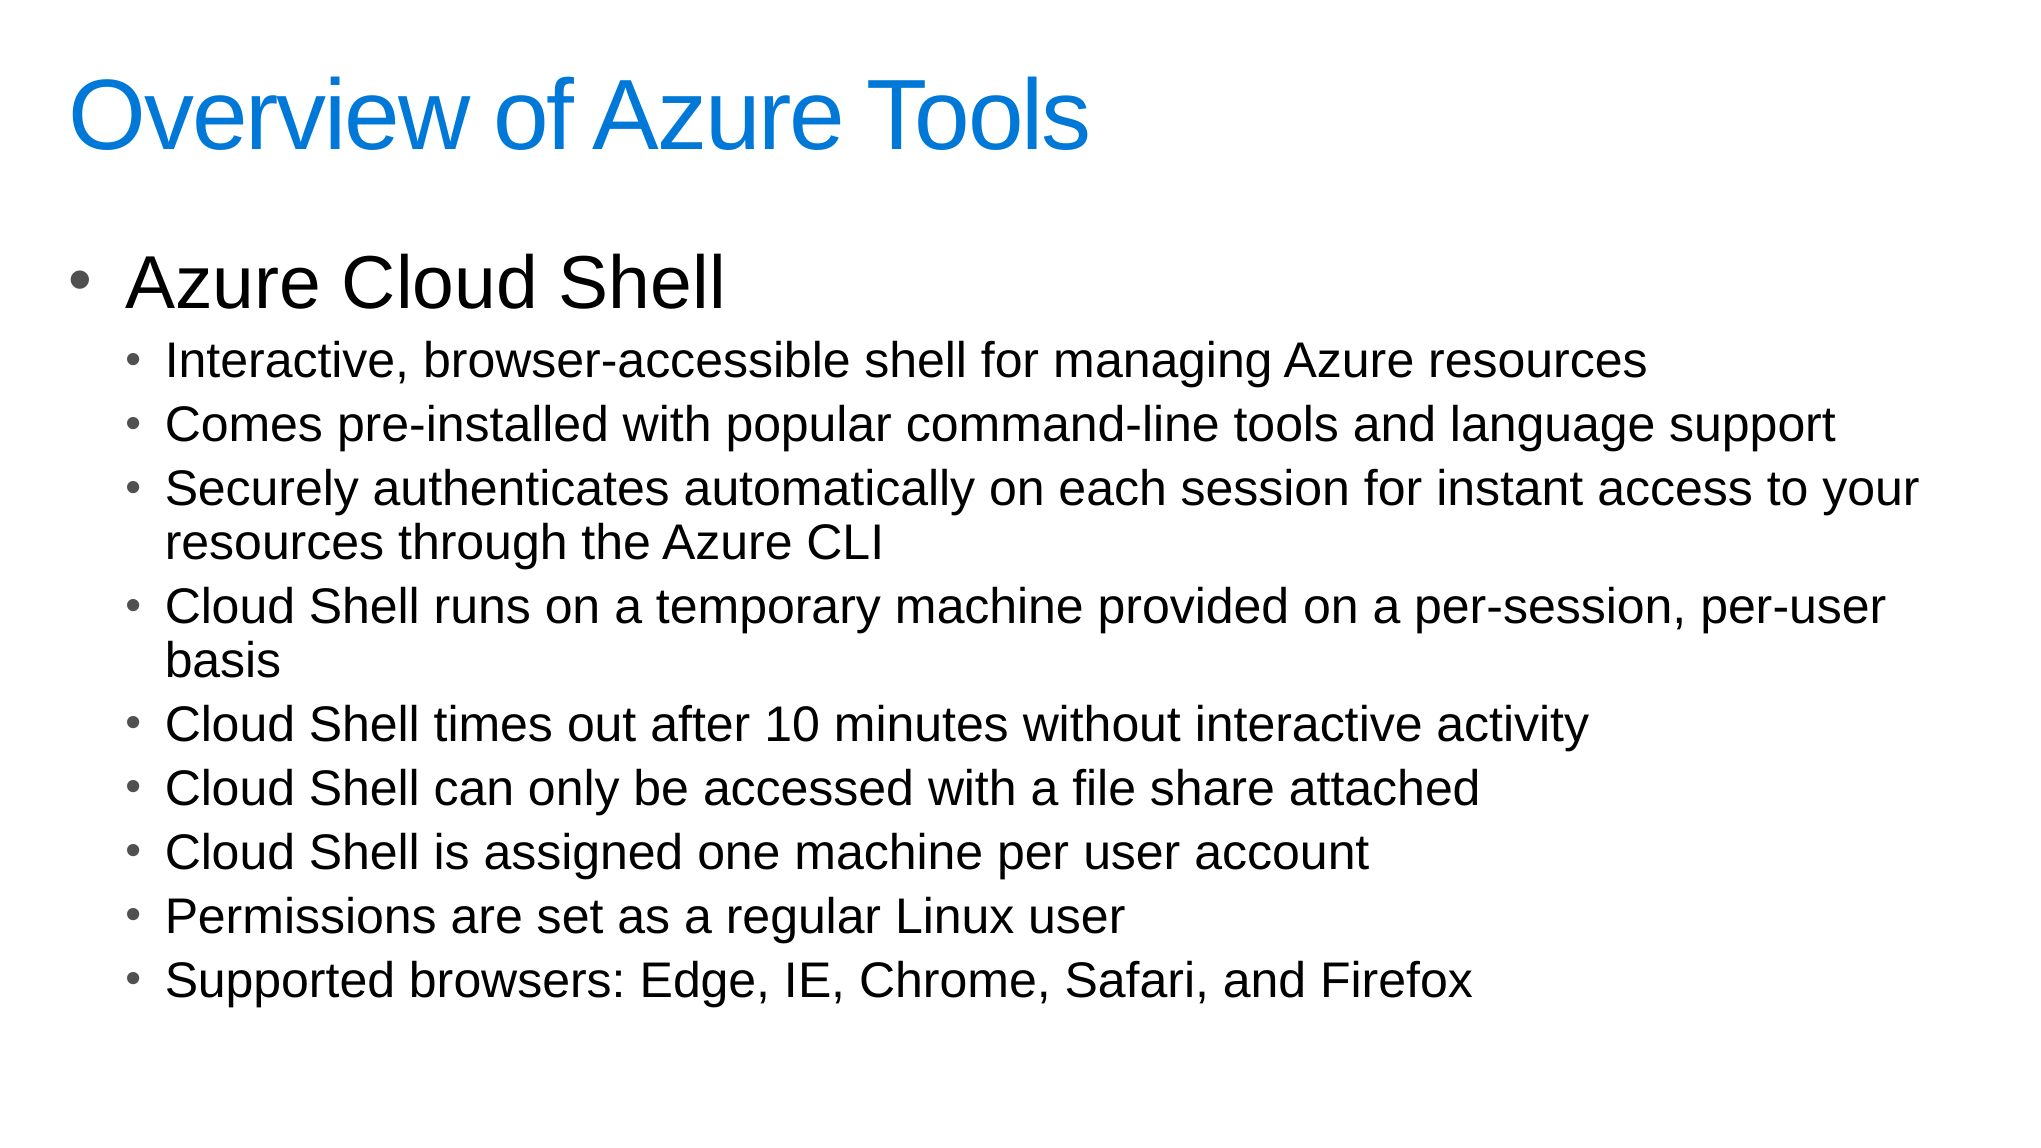

# Overview of Azure Tools
Azure Cloud Shell
Interactive, browser-accessible shell for managing Azure resources
Comes pre-installed with popular command-line tools and language support
Securely authenticates automatically on each session for instant access to your resources through the Azure CLI
Cloud Shell runs on a temporary machine provided on a per-session, per-user basis
Cloud Shell times out after 10 minutes without interactive activity
Cloud Shell can only be accessed with a file share attached
Cloud Shell is assigned one machine per user account
Permissions are set as a regular Linux user
Supported browsers: Edge, IE, Chrome, Safari, and Firefox